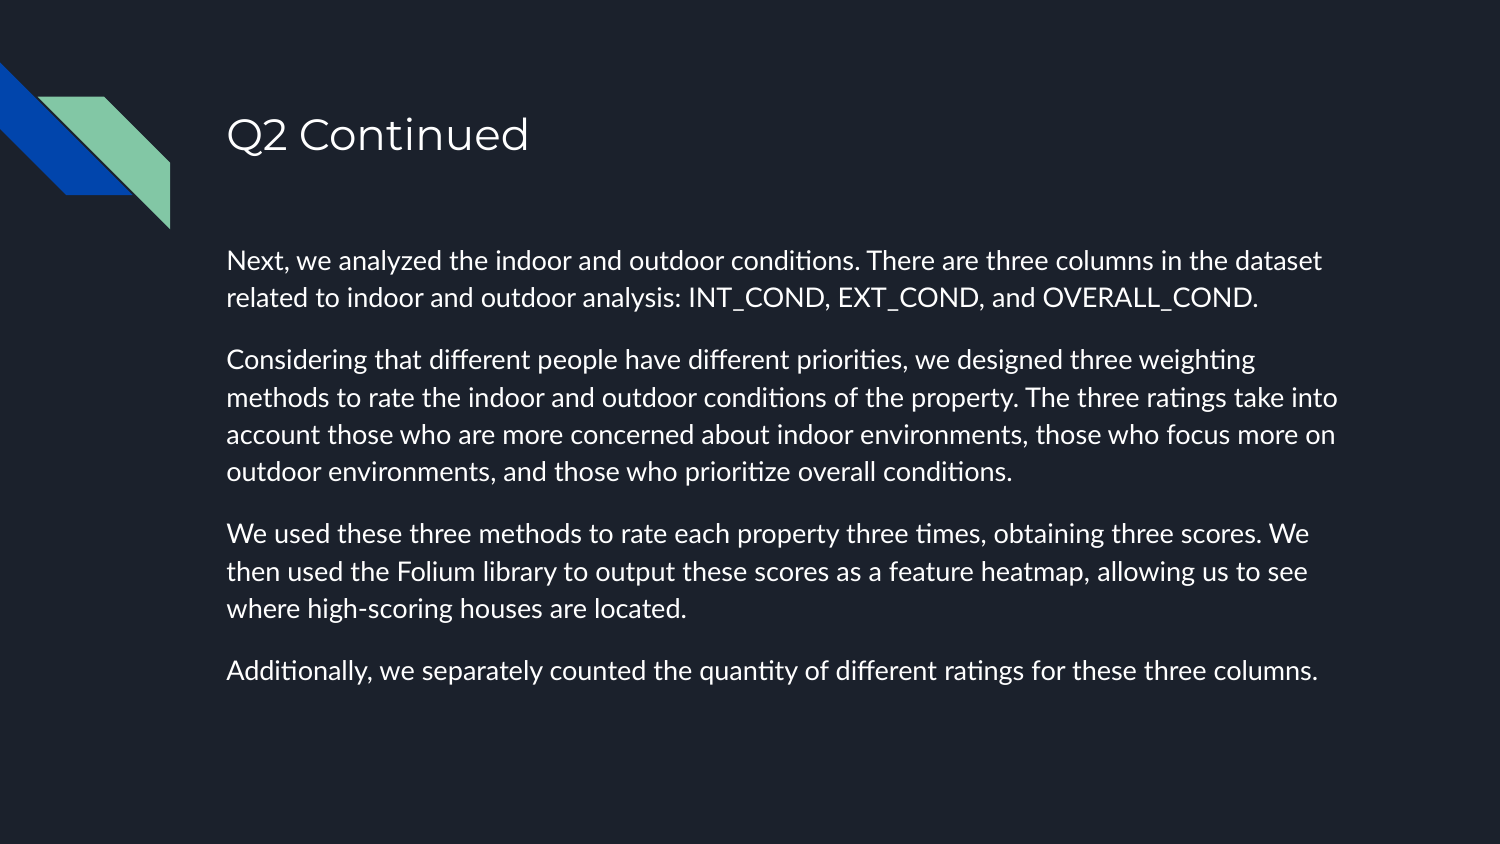

# Q2 Continued
Next, we analyzed the indoor and outdoor conditions. There are three columns in the dataset related to indoor and outdoor analysis: INT_COND, EXT_COND, and OVERALL_COND.
Considering that different people have different priorities, we designed three weighting methods to rate the indoor and outdoor conditions of the property. The three ratings take into account those who are more concerned about indoor environments, those who focus more on outdoor environments, and those who prioritize overall conditions.
We used these three methods to rate each property three times, obtaining three scores. We then used the Folium library to output these scores as a feature heatmap, allowing us to see where high-scoring houses are located.
Additionally, we separately counted the quantity of different ratings for these three columns.